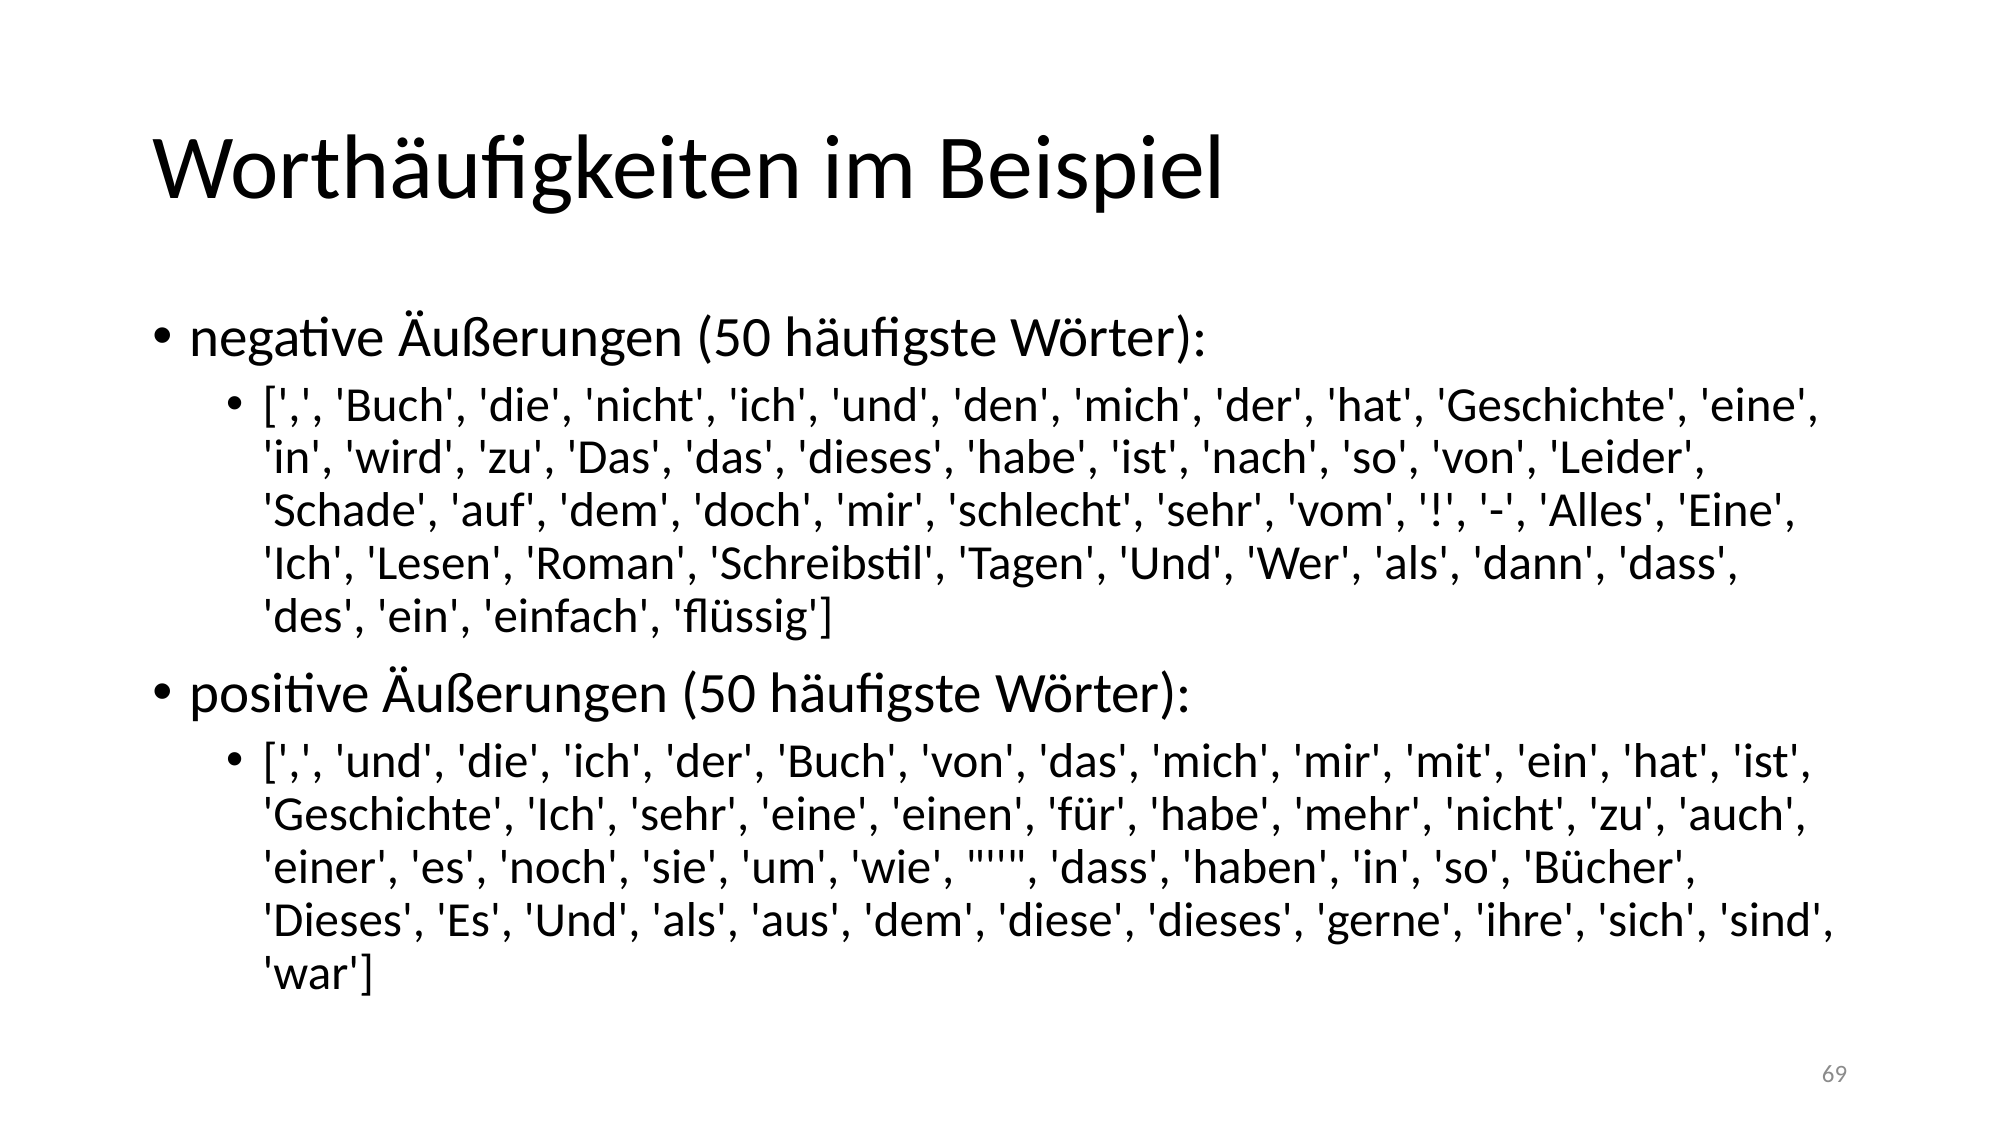

# Worthäufigkeiten im Beispiel
negative Äußerungen (50 häufigste Wörter):
[',', 'Buch', 'die', 'nicht', 'ich', 'und', 'den', 'mich', 'der', 'hat', 'Geschichte', 'eine', 'in', 'wird', 'zu', 'Das', 'das', 'dieses', 'habe', 'ist', 'nach', 'so', 'von', 'Leider', 'Schade', 'auf', 'dem', 'doch', 'mir', 'schlecht', 'sehr', 'vom', '!', '-', 'Alles', 'Eine', 'Ich', 'Lesen', 'Roman', 'Schreibstil', 'Tagen', 'Und', 'Wer', 'als', 'dann', 'dass', 'des', 'ein', 'einfach', 'flüssig']
positive Äußerungen (50 häufigste Wörter):
[',', 'und', 'die', 'ich', 'der', 'Buch', 'von', 'das', 'mich', 'mir', 'mit', 'ein', 'hat', 'ist', 'Geschichte', 'Ich', 'sehr', 'eine', 'einen', 'für', 'habe', 'mehr', 'nicht', 'zu', 'auch', 'einer', 'es', 'noch', 'sie', 'um', 'wie', "''", 'dass', 'haben', 'in', 'so', 'Bücher', 'Dieses', 'Es', 'Und', 'als', 'aus', 'dem', 'diese', 'dieses', 'gerne', 'ihre', 'sich', 'sind', 'war']
69